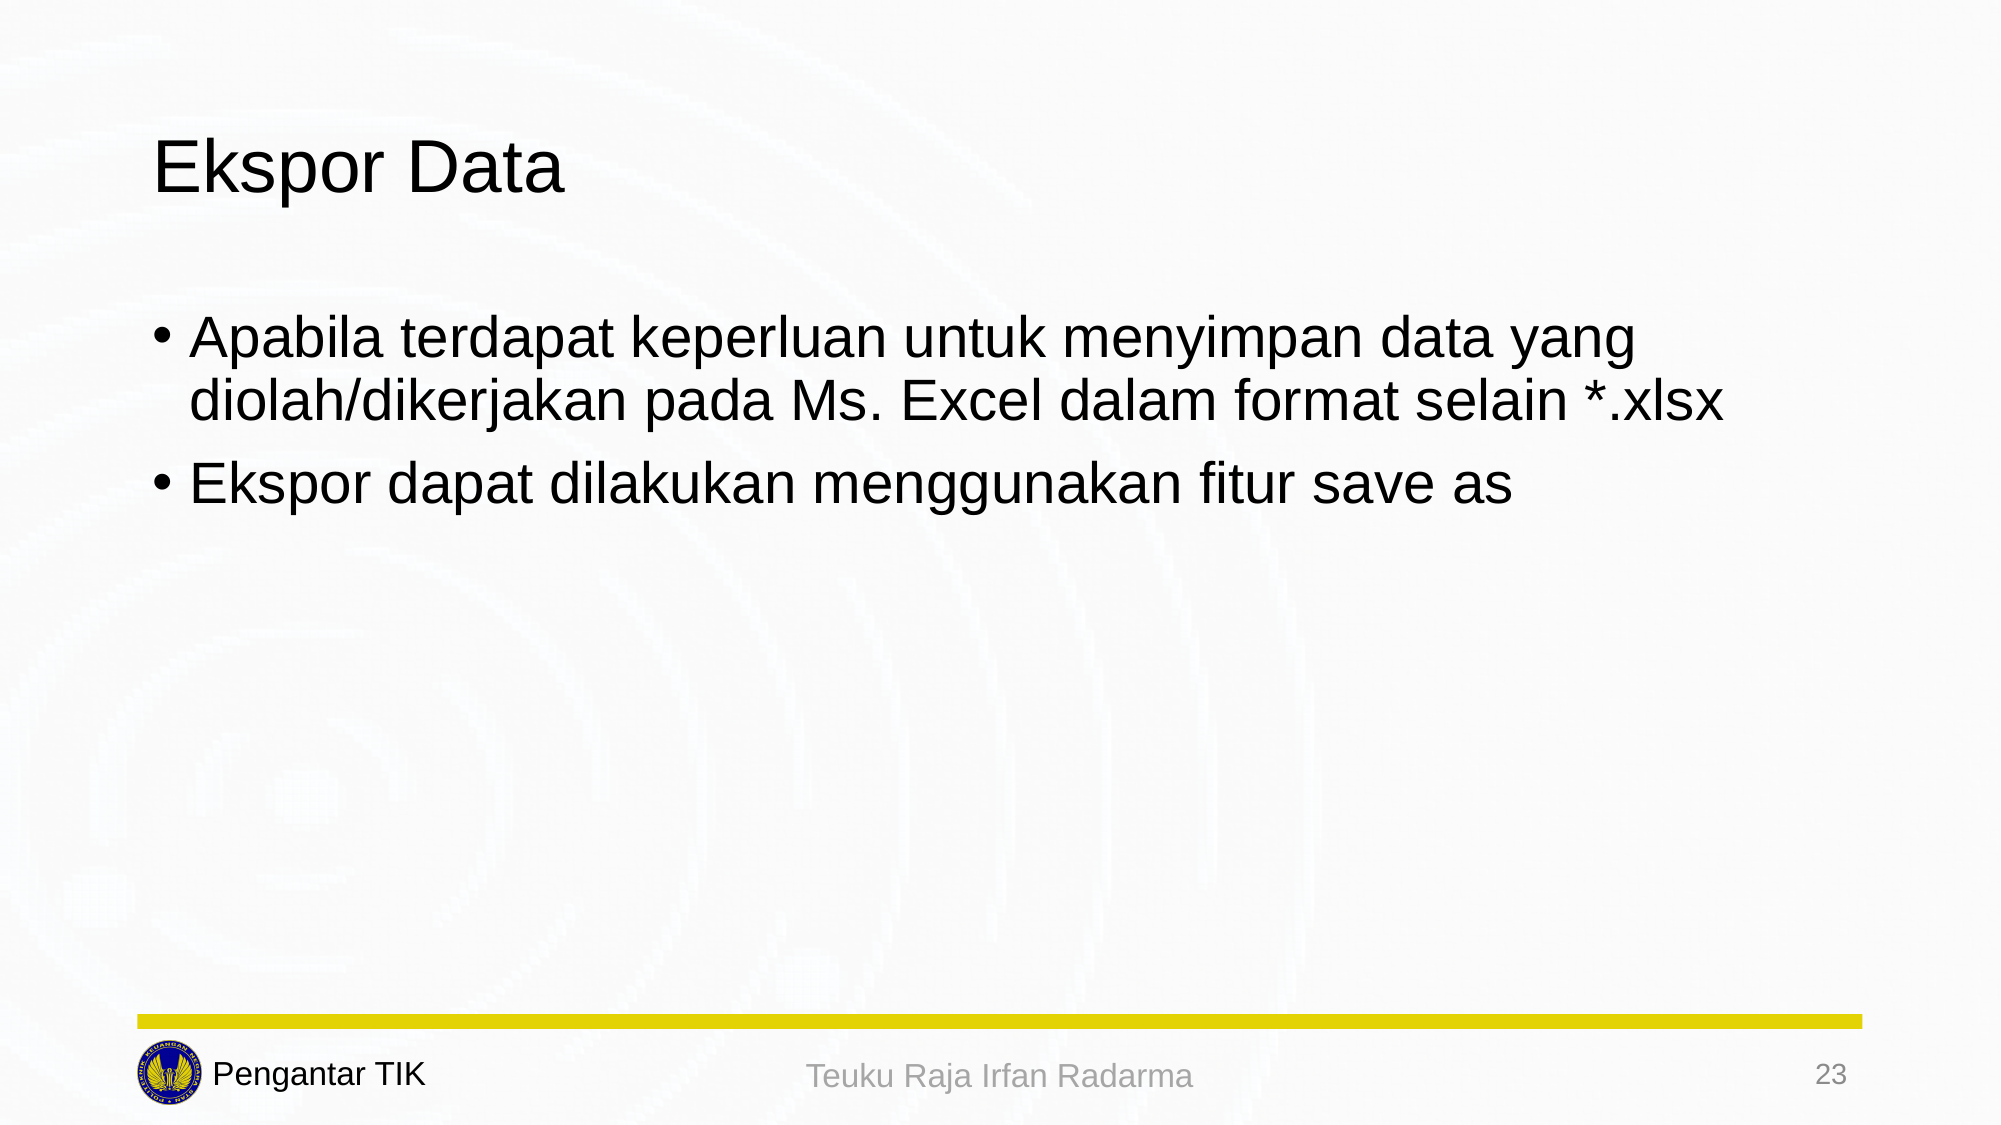

# Ekspor Data
Apabila terdapat keperluan untuk menyimpan data yang diolah/dikerjakan pada Ms. Excel dalam format selain *.xlsx
Ekspor dapat dilakukan menggunakan fitur save as
23